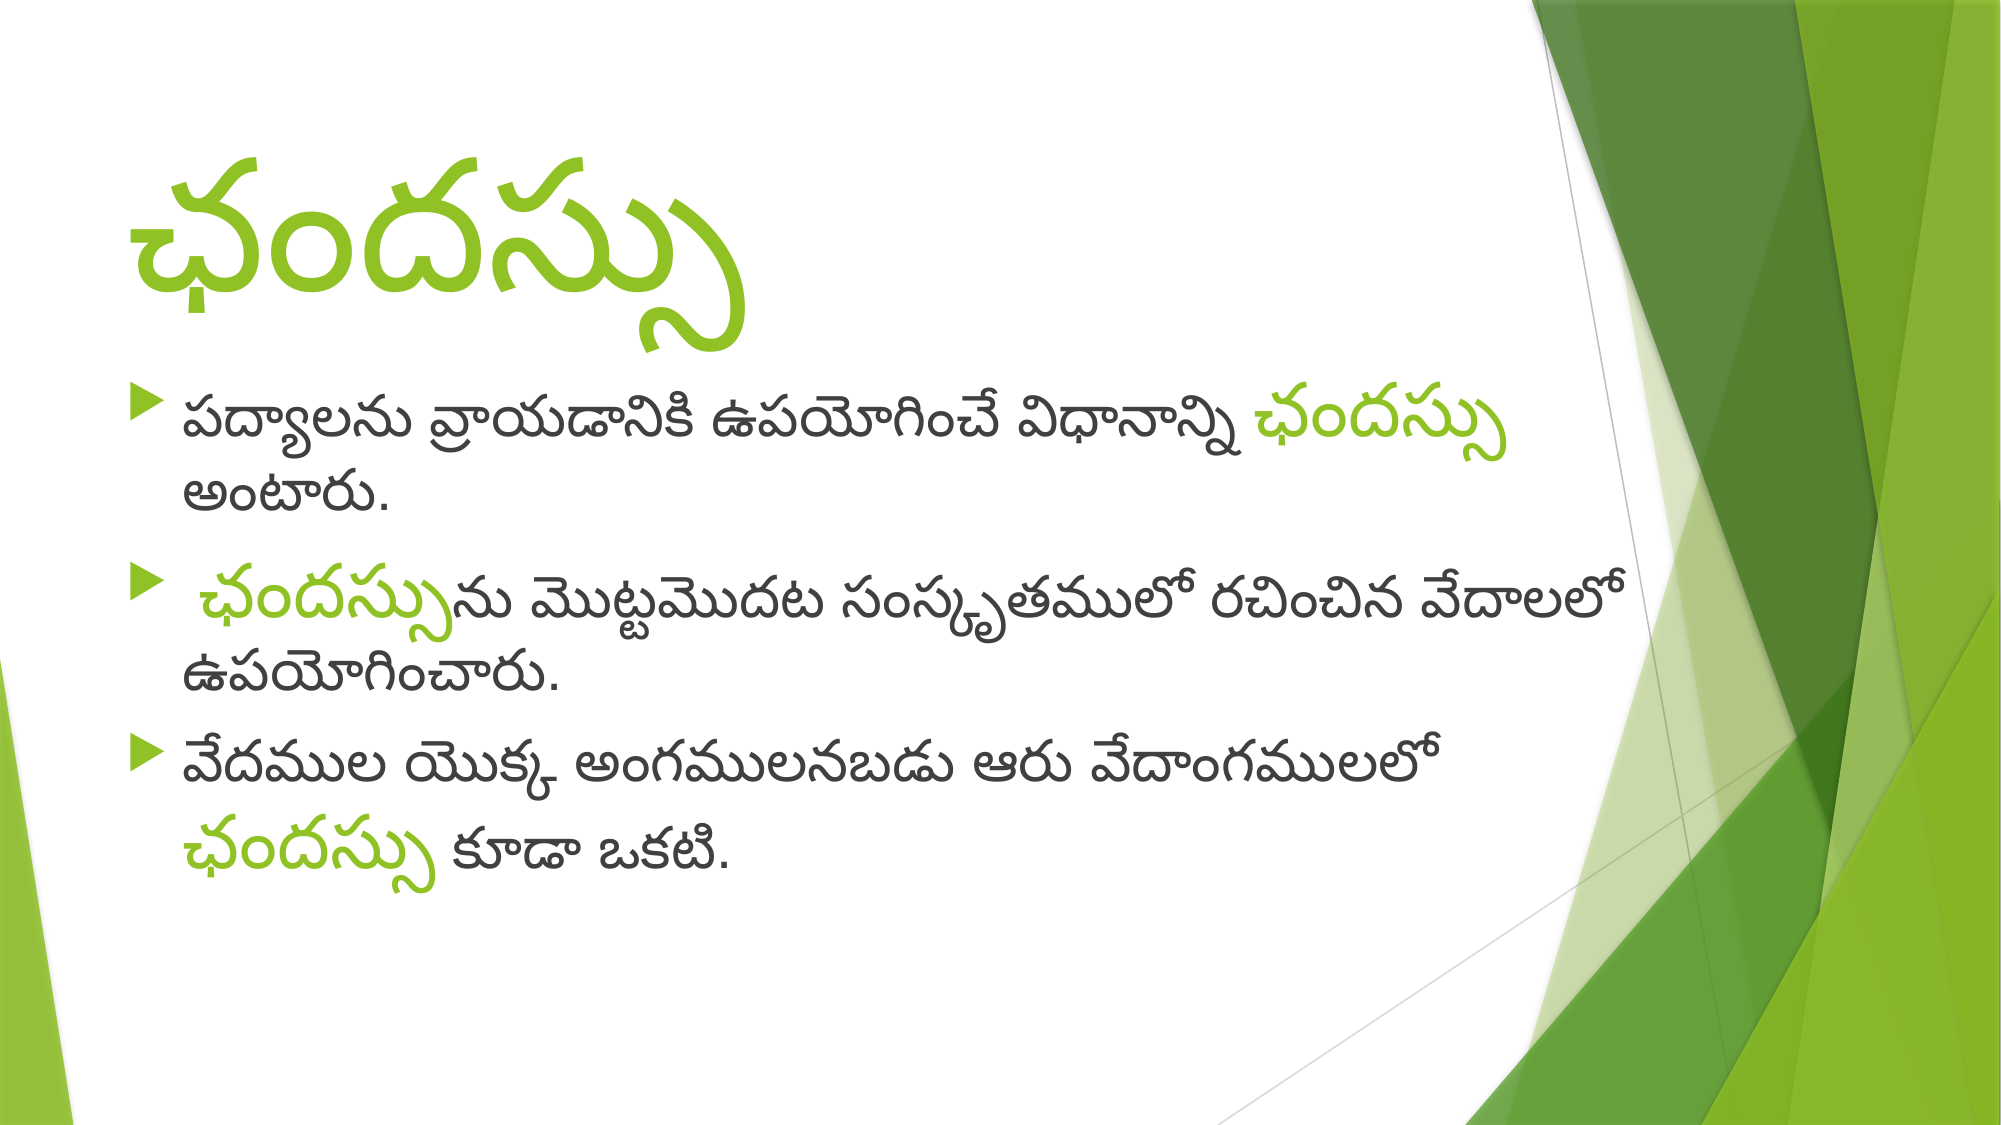

# ఛందస్సు
పద్యాలను వ్రాయడానికి ఉపయోగించే విధానాన్ని ఛందస్సు అంటారు.
 ఛందస్సును మొట్టమొదట సంస్కృతములో రచించిన వేదాలలో ఉపయోగించారు.
వేదముల యొక్క అంగములనబడు ఆరు వేదాంగములలో ఛందస్సు కూడా ఒకటి.